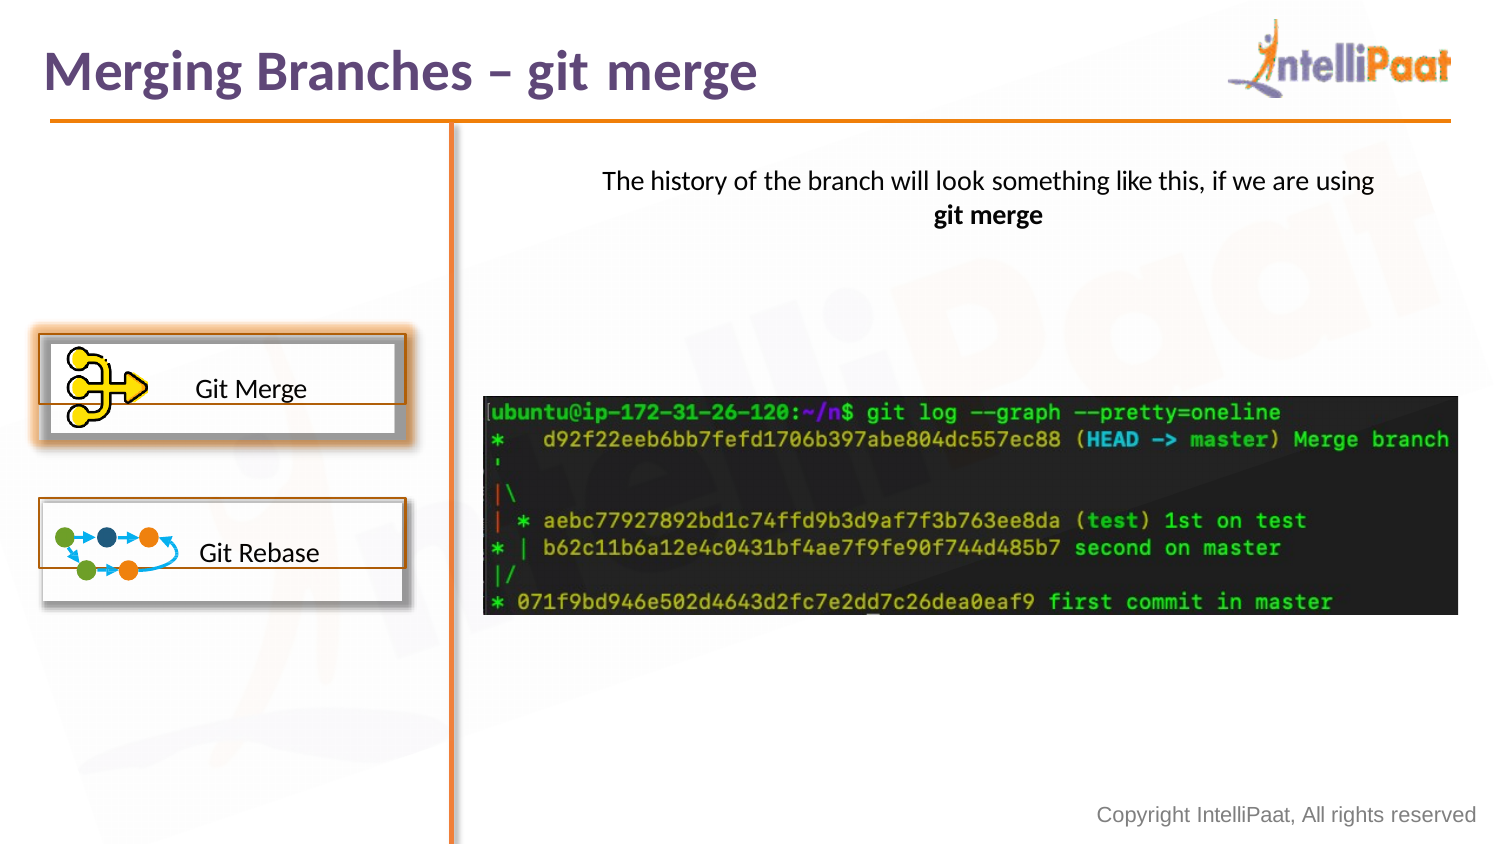

# Merging Branches – git merge

The history of the branch will look something like this, if we are using
git merge

Git Merge

Git Rebase

Copyright IntelliPaat, All rights reserved